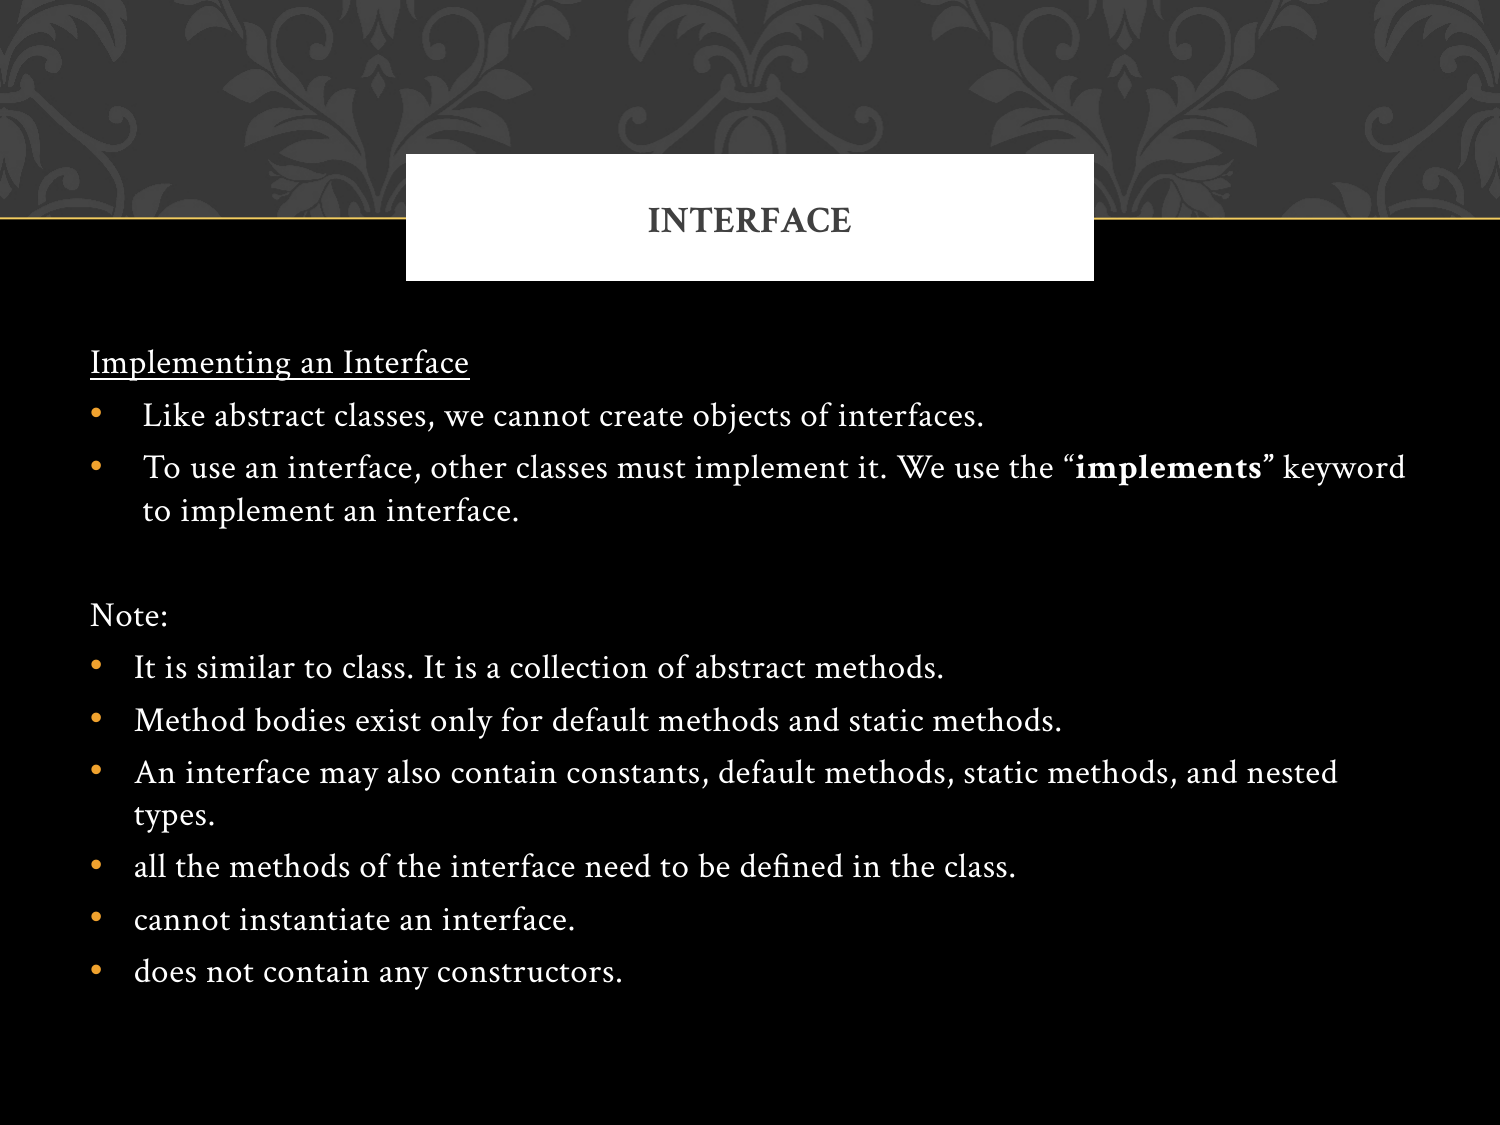

# interface
Implementing an Interface
Like abstract classes, we cannot create objects of interfaces.
To use an interface, other classes must implement it. We use the “implements” keyword to implement an interface.

Note:
It is similar to class. It is a collection of abstract methods.
Method bodies exist only for default methods and static methods.
An interface may also contain constants, default methods, static methods, and nested types.
all the methods of the interface need to be defined in the class.
cannot instantiate an interface.
does not contain any constructors.